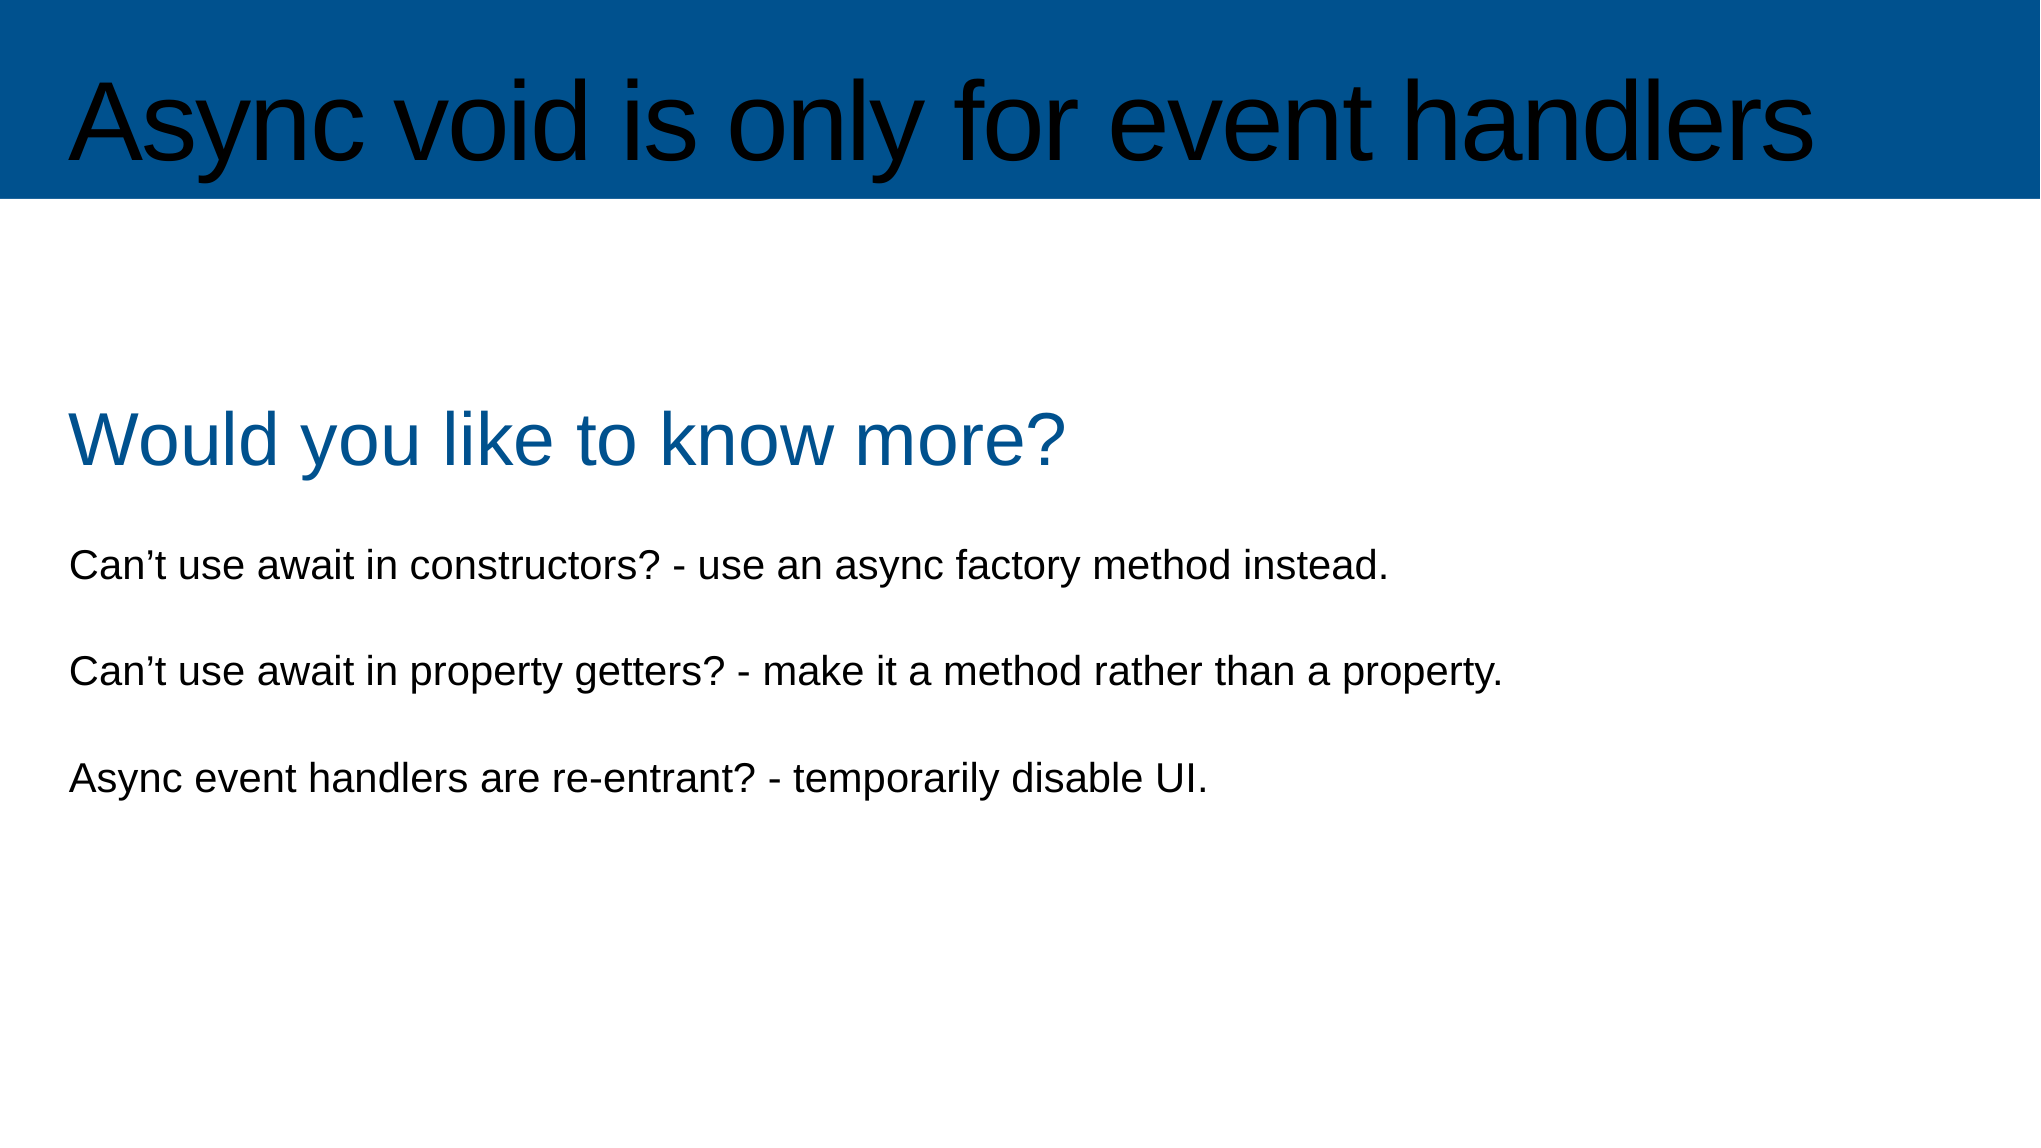

# Async void is only for event handlers

Would you like to know more?

Can’t use await in constructors? - use an async factory method instead.

Can’t use await in property getters? - make it a method rather than a property.

Async event handlers are re-entrant? - temporarily disable UI.